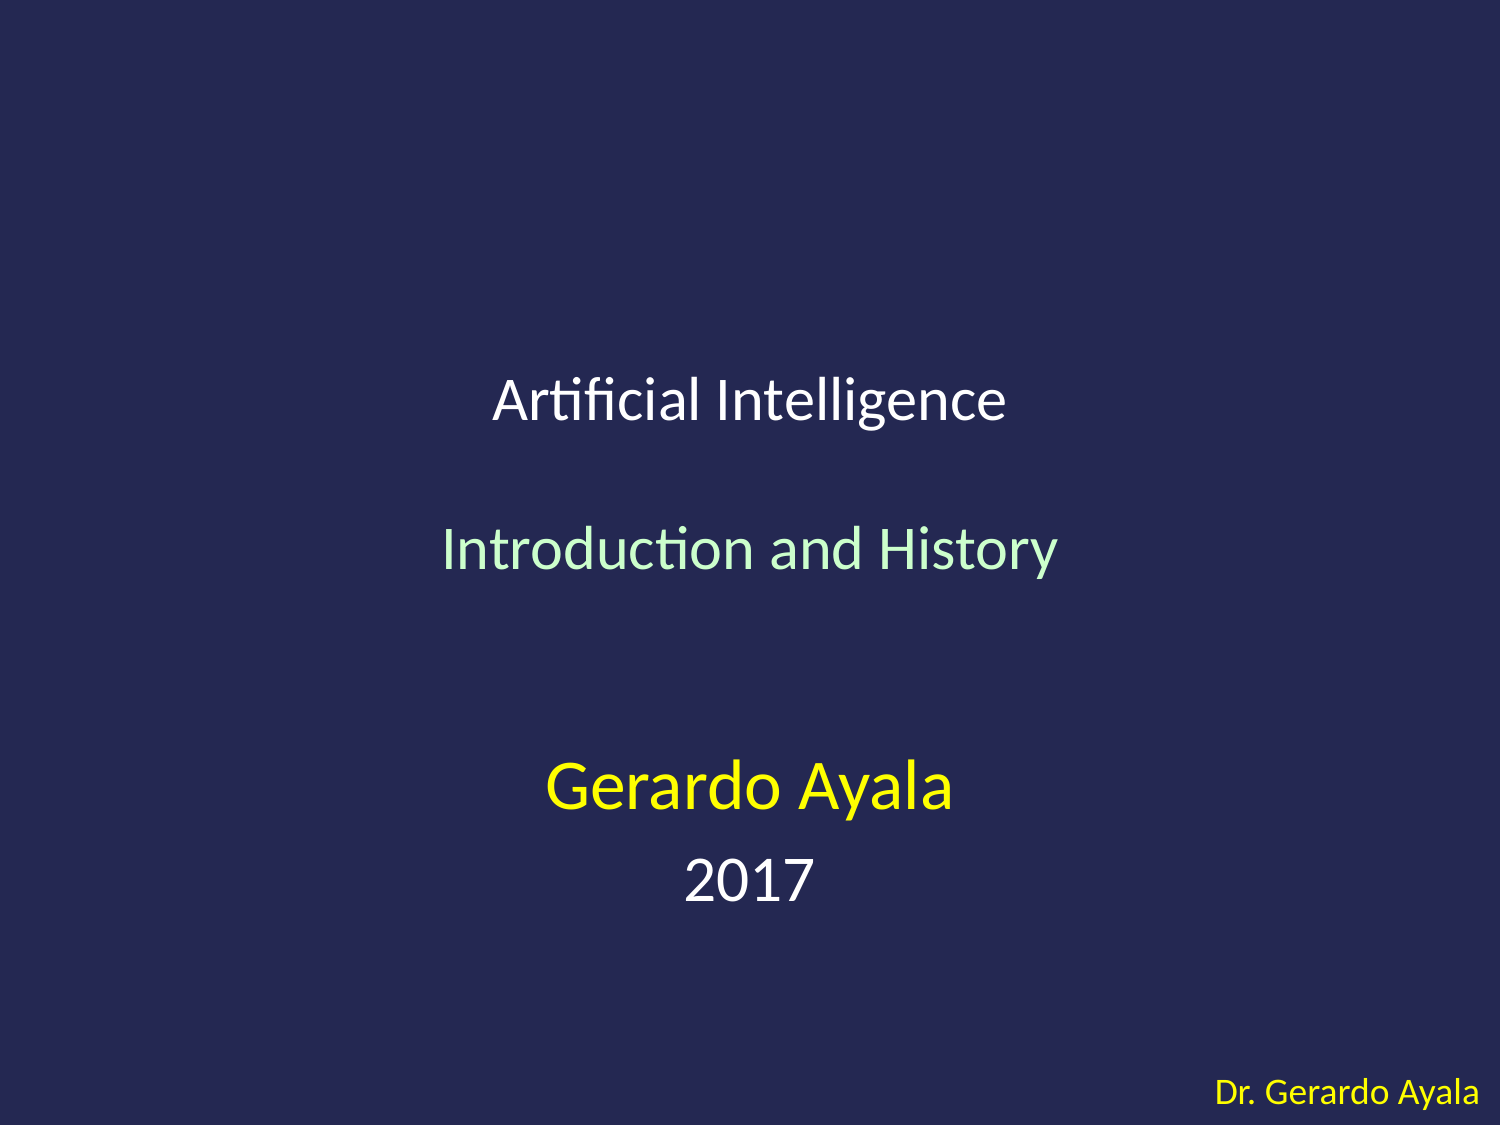

# Artificial Intelligence Introduction and History

Gerardo Ayala
2017
Dr. Gerardo Ayala